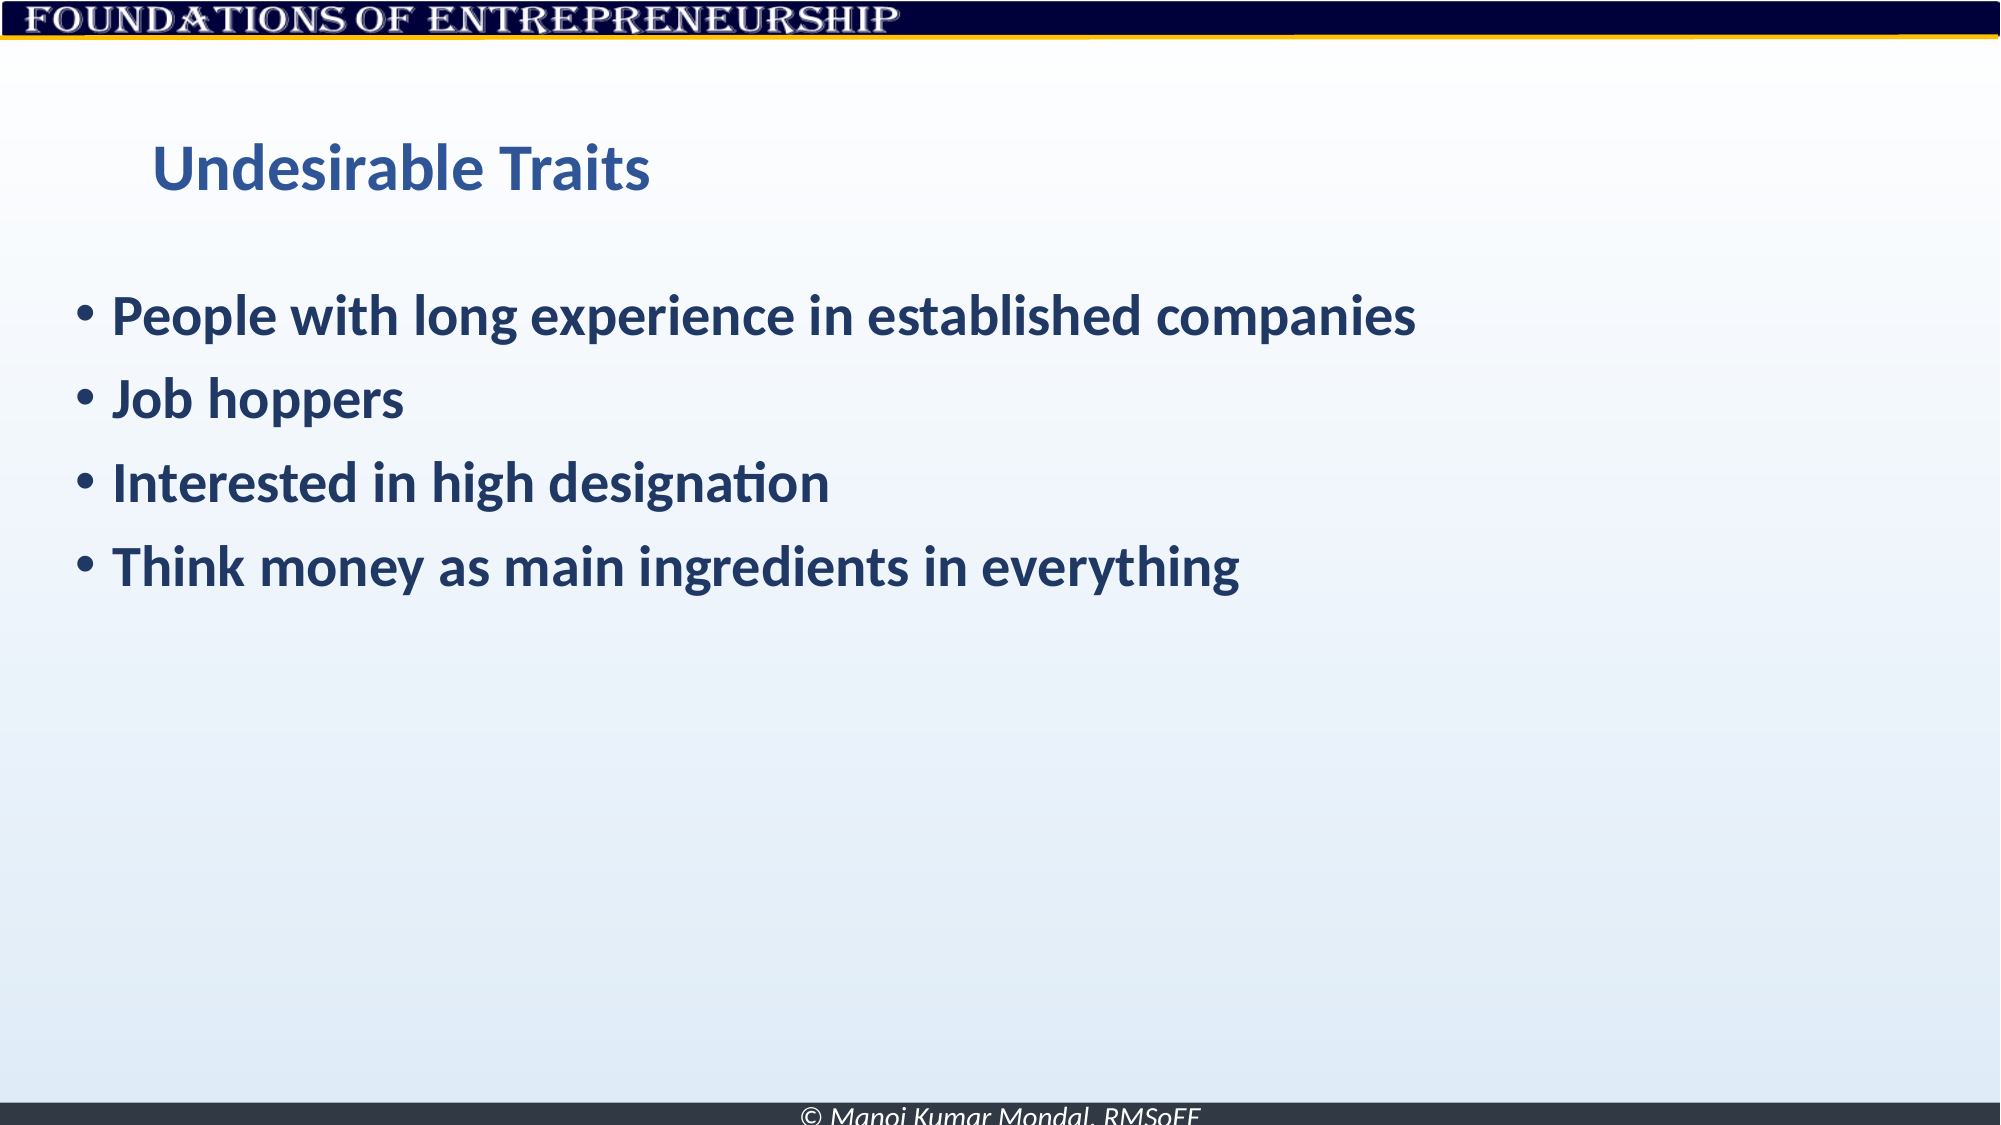

# Undesirable Traits
People with long experience in established companies
Job hoppers
Interested in high designation
Think money as main ingredients in everything